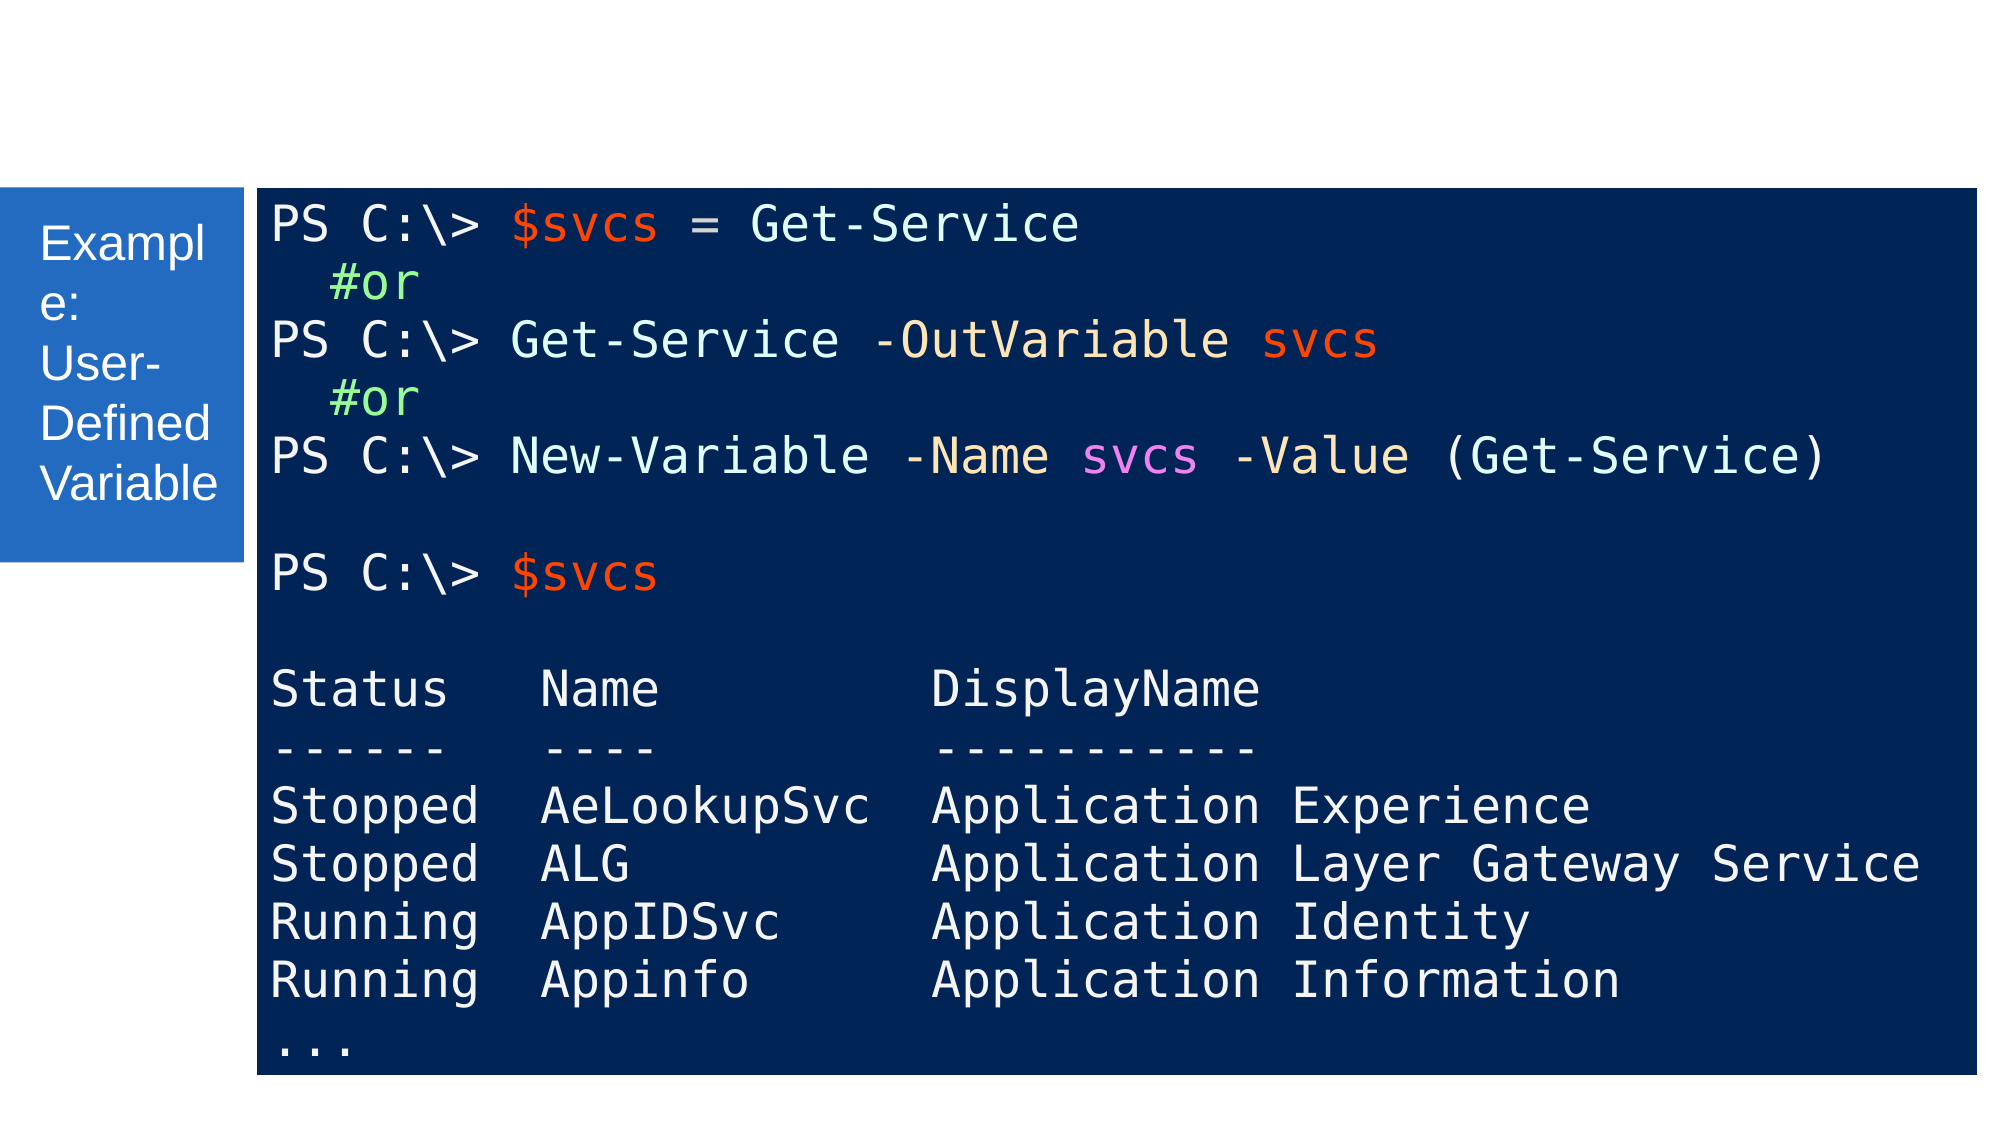

| PS C:\> $svcs = Get-Service #or PS C:\> Get-Service -OutVariable svcs #or PS C:\> New-Variable -Name svcs -Value (Get-Service) PS C:\> $svcs Status Name DisplayName ------ ---- ----------- Stopped AeLookupSvc Application Experience Stopped ALG Application Layer Gateway Service Running AppIDSvc Application Identity Running Appinfo Application Information ... |
| --- |
Example:
User-Defined Variable
368